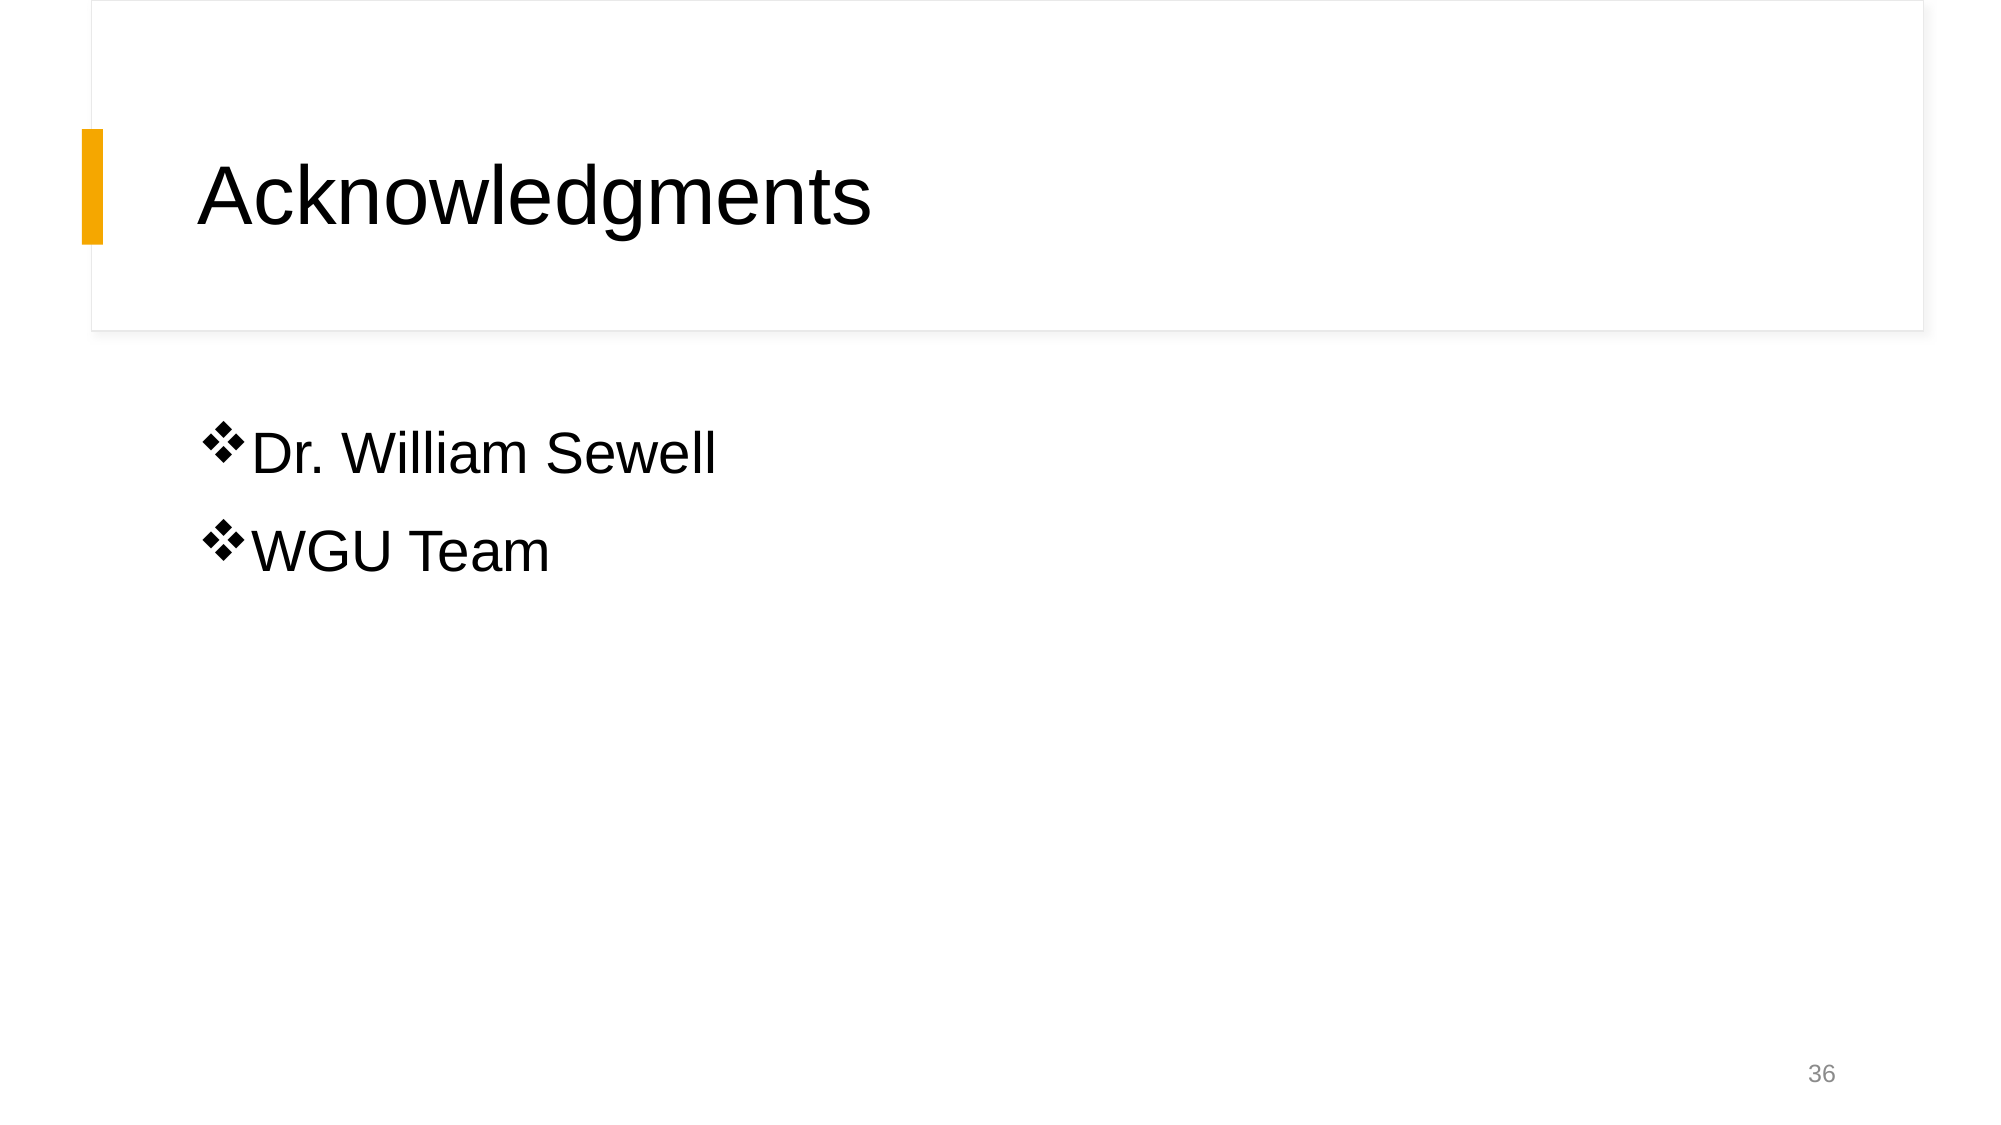

# Acknowledgments
Dr. William Sewell
WGU Team
36